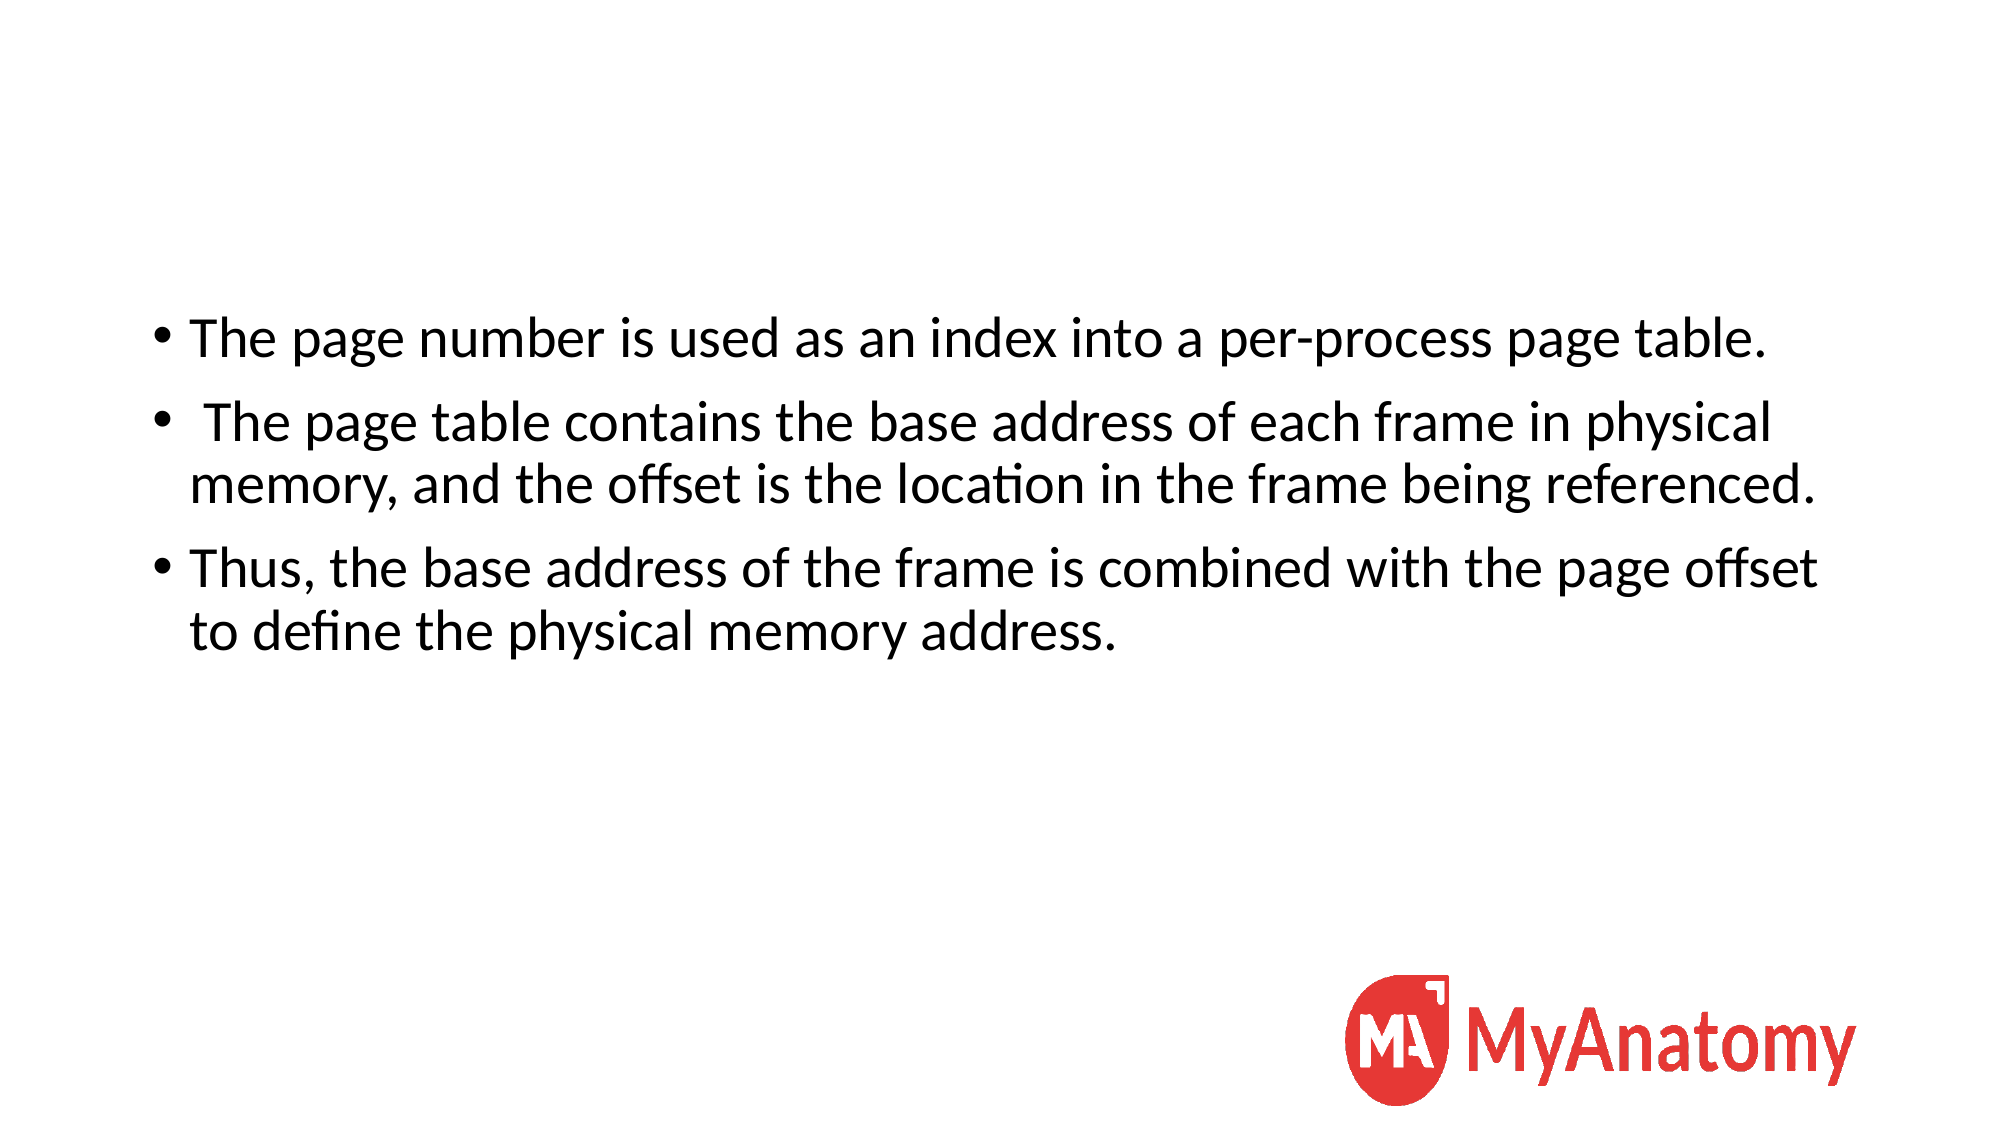

The page number is used as an index into a per-process page table.
 The page table contains the base address of each frame in physical memory, and the offset is the location in the frame being referenced.
Thus, the base address of the frame is combined with the page offset to define the physical memory address.